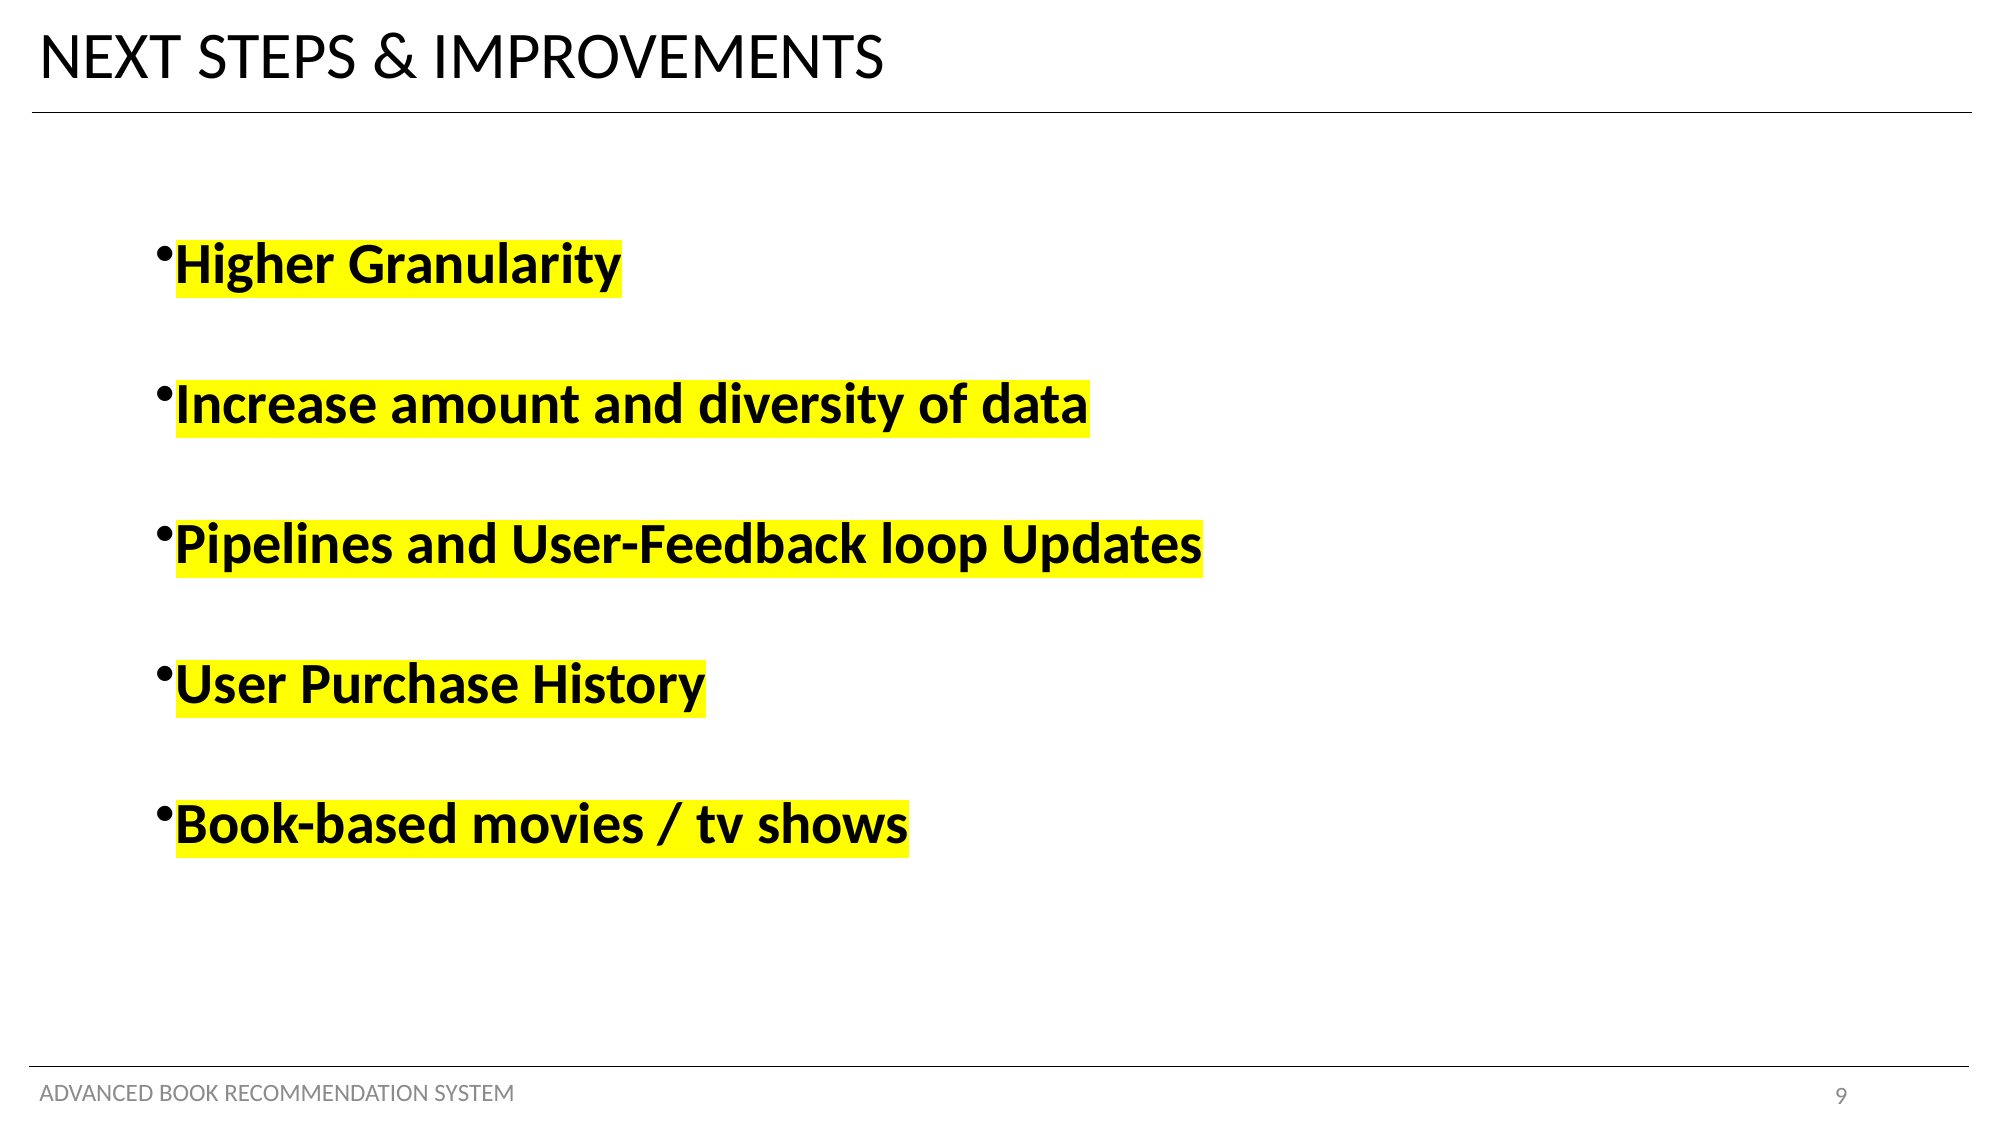

# NEXT STEPS & IMPROVEMENTS
Higher Granularity
Increase amount and diversity of data
Pipelines and User-Feedback loop Updates
User Purchase History
Book-based movies / tv shows
ADVANCED BOOK RECOMMENDATION SYSTEM
9